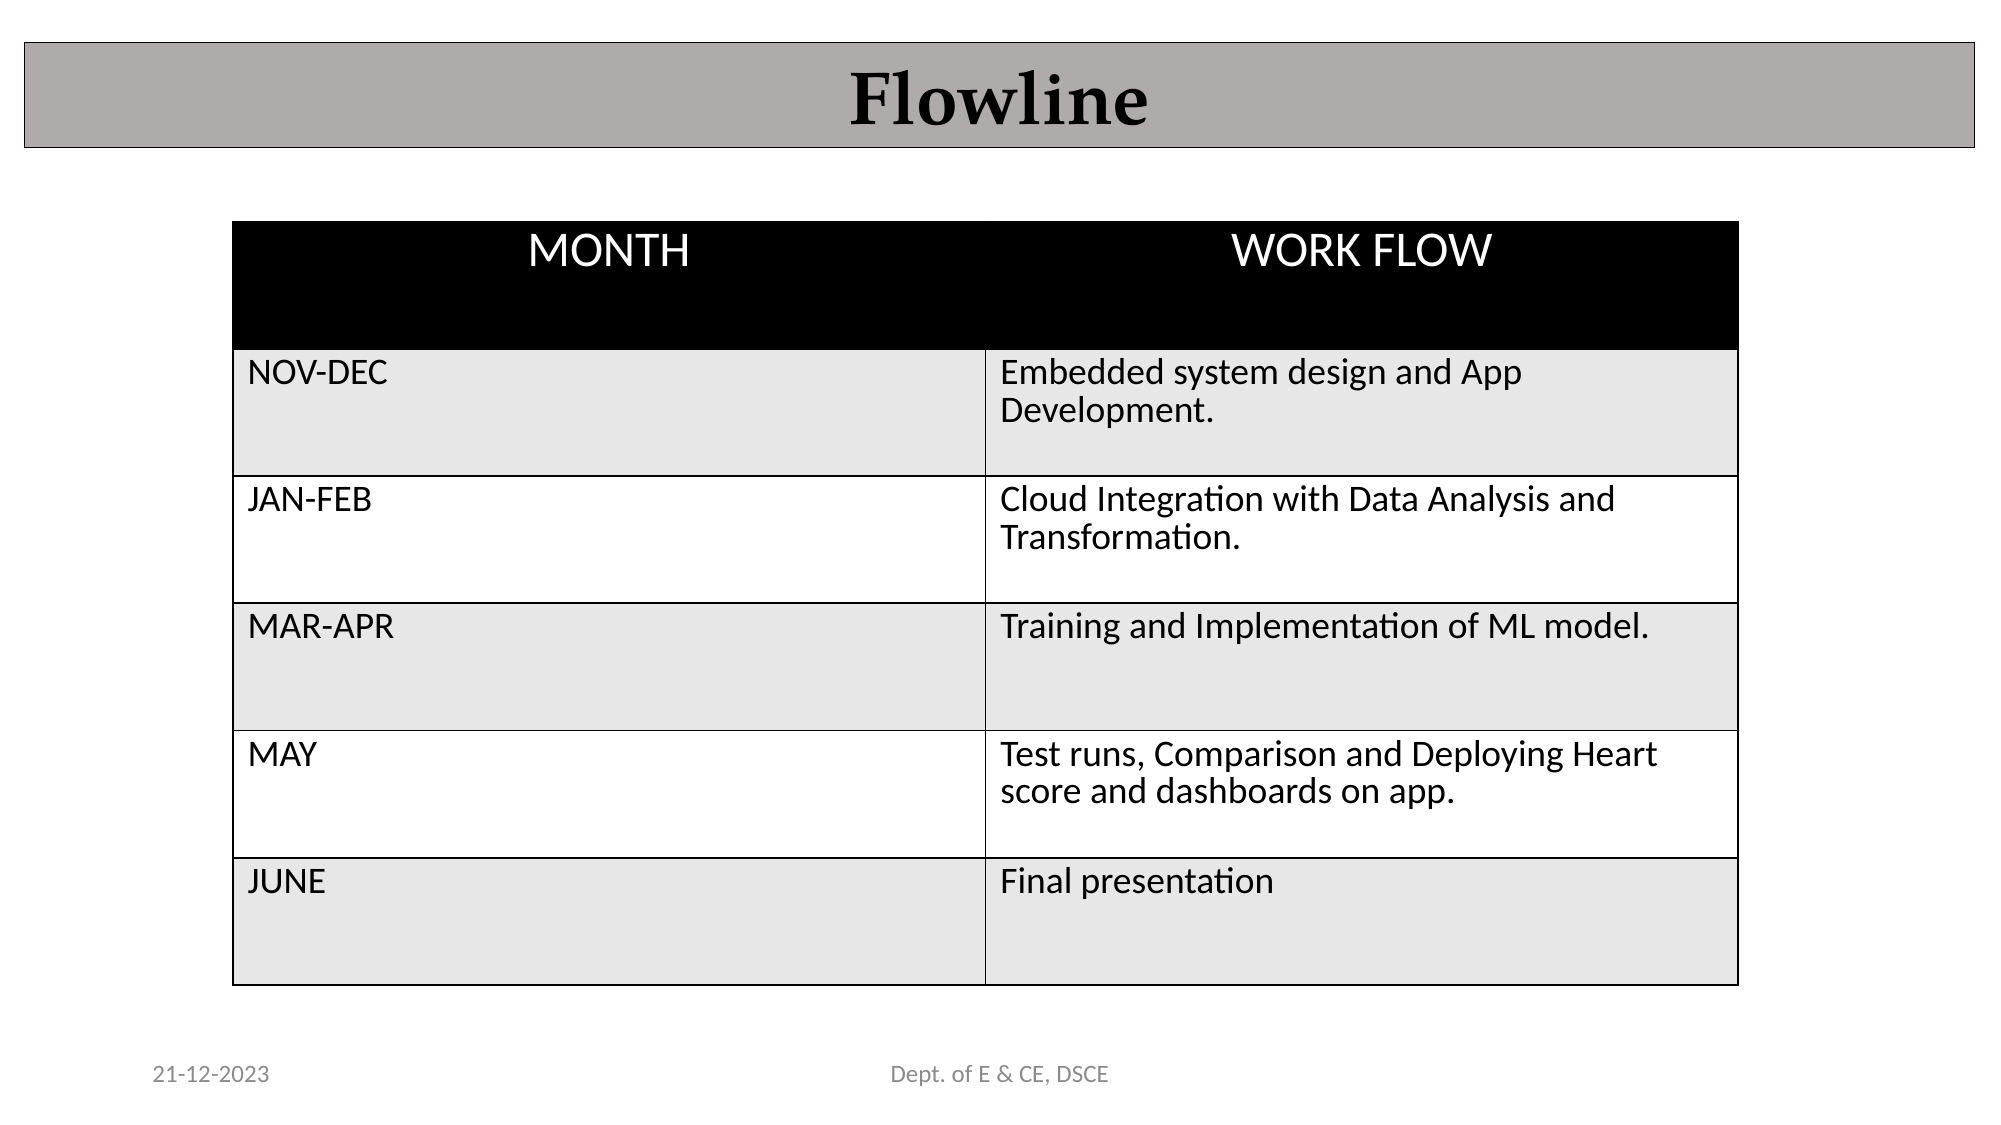

Flowline
| MONTH | WORK FLOW |
| --- | --- |
| NOV-DEC | Embedded system design and App Development. |
| JAN-FEB | Cloud Integration with Data Analysis and Transformation. |
| MAR-APR | Training and Implementation of ML model. |
| MAY | Test runs, Comparison and Deploying Heart score and dashboards on app. |
| JUNE | Final presentation |
21-12-2023
Dept. of E & CE, DSCE